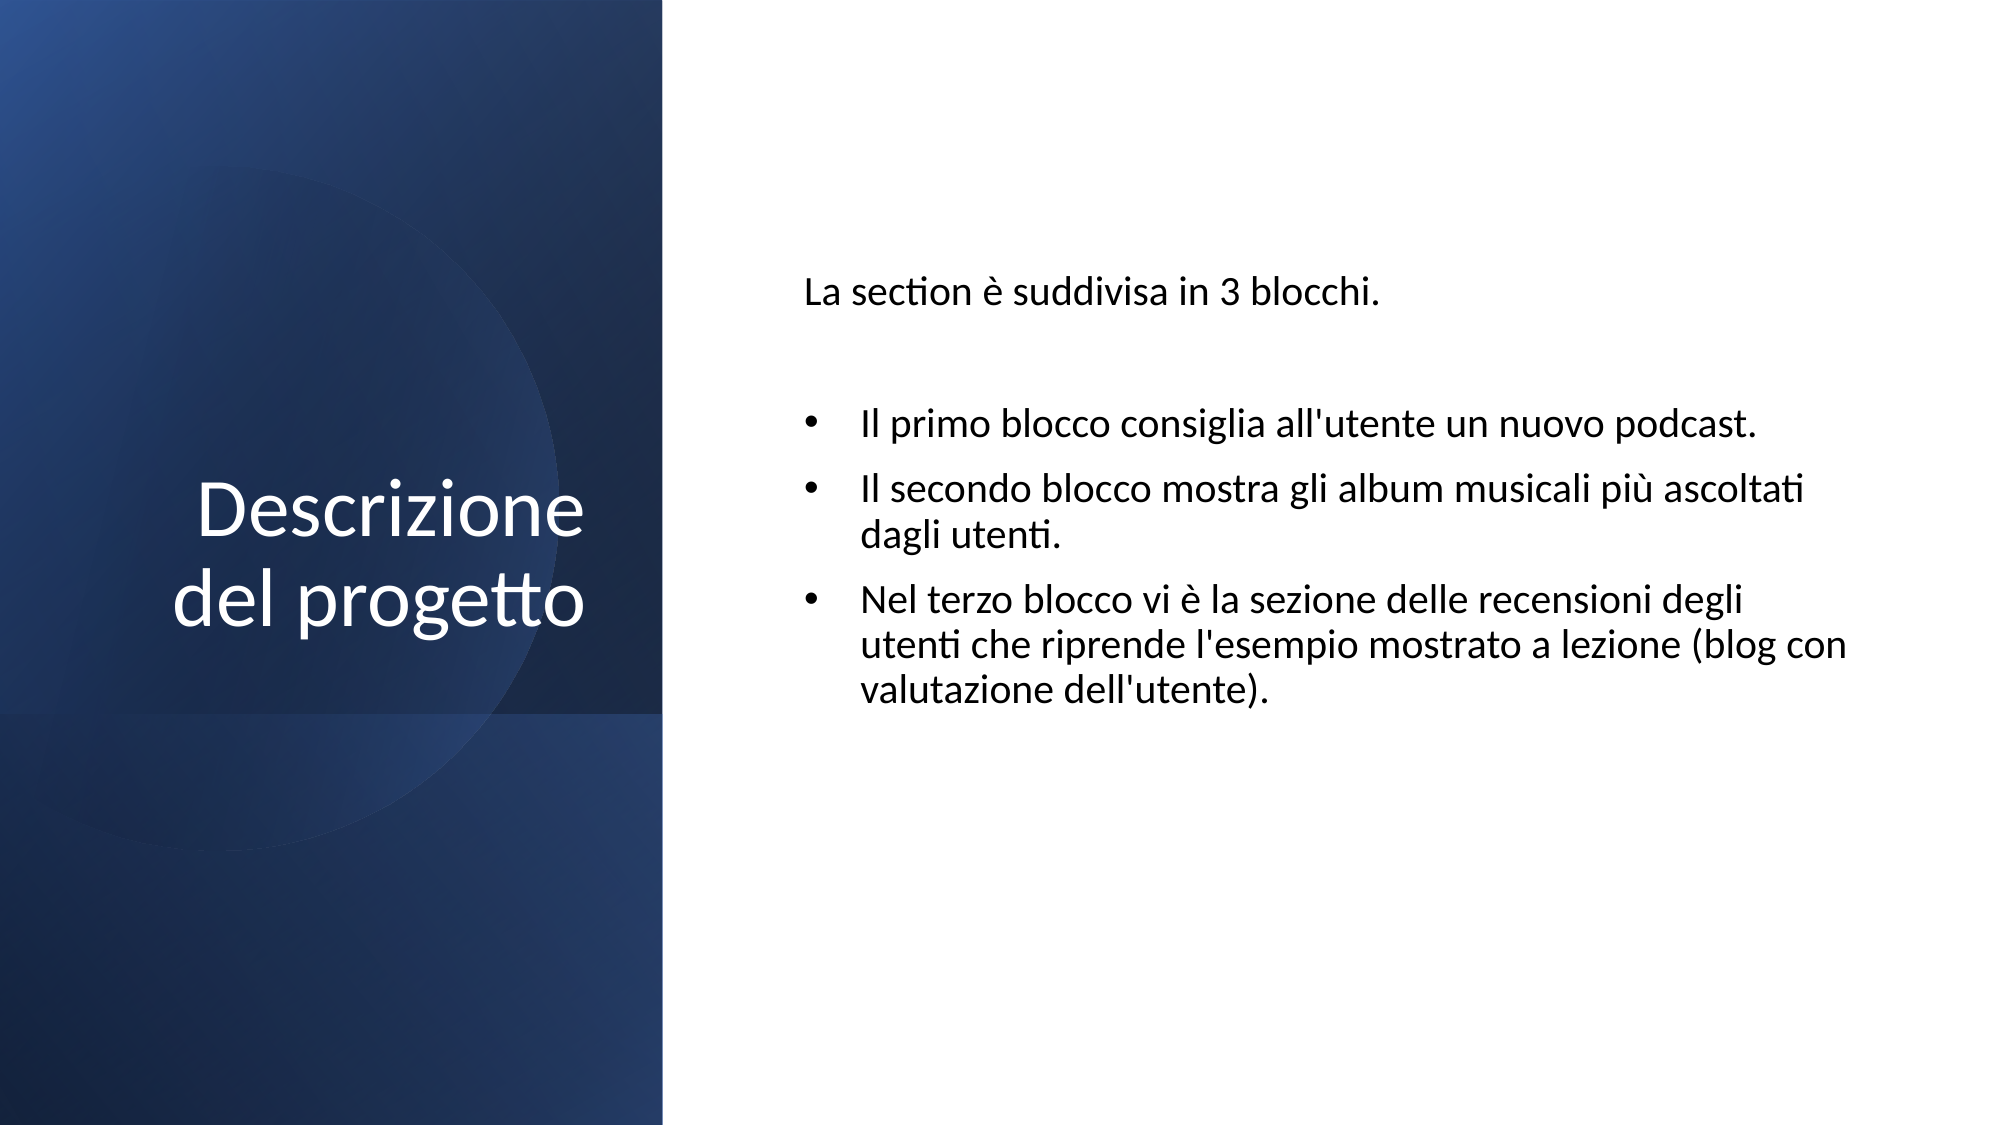

# Descrizione del progetto
La section è suddivisa in 3 blocchi.

Il primo blocco consiglia all'utente un nuovo podcast.
Il secondo blocco mostra gli album musicali più ascoltati dagli utenti.
Nel terzo blocco vi è la sezione delle recensioni degli utenti che riprende l'esempio mostrato a lezione (blog con valutazione dell'utente).